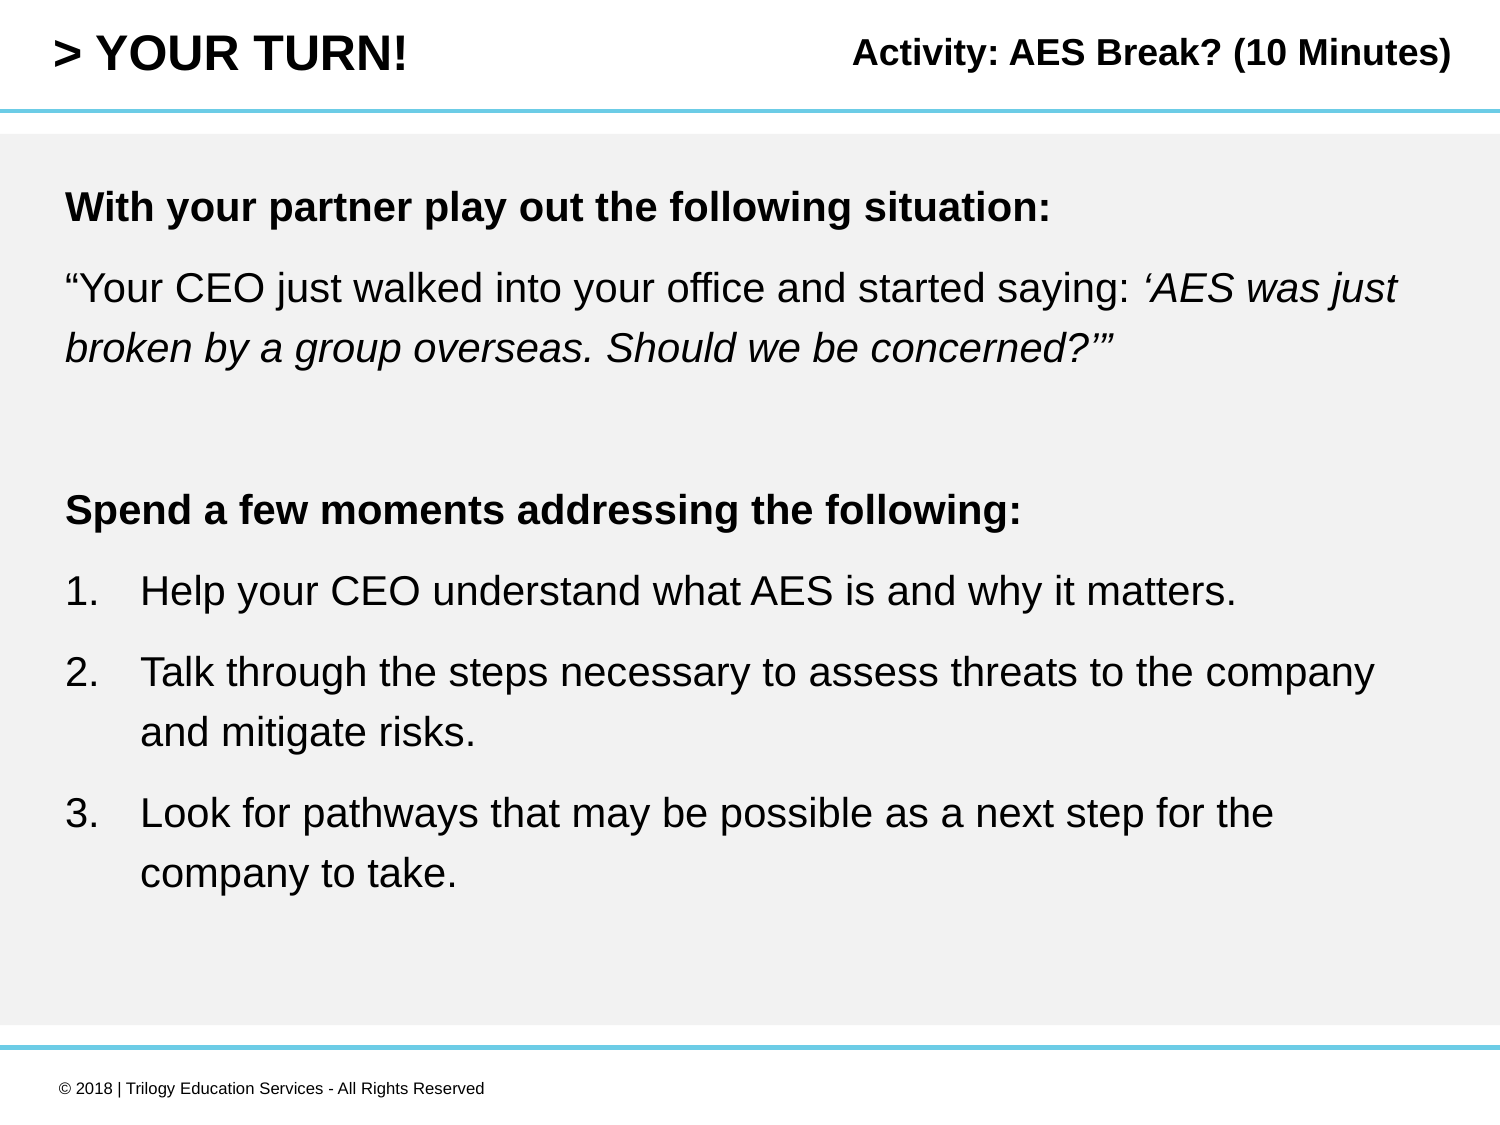

Activity: AES Break? (10 Minutes)
With your partner play out the following situation:
“Your CEO just walked into your office and started saying: ‘AES was just broken by a group overseas. Should we be concerned?’”

Spend a few moments addressing the following:
Help your CEO understand what AES is and why it matters.
Talk through the steps necessary to assess threats to the company and mitigate risks.
Look for pathways that may be possible as a next step for the company to take.